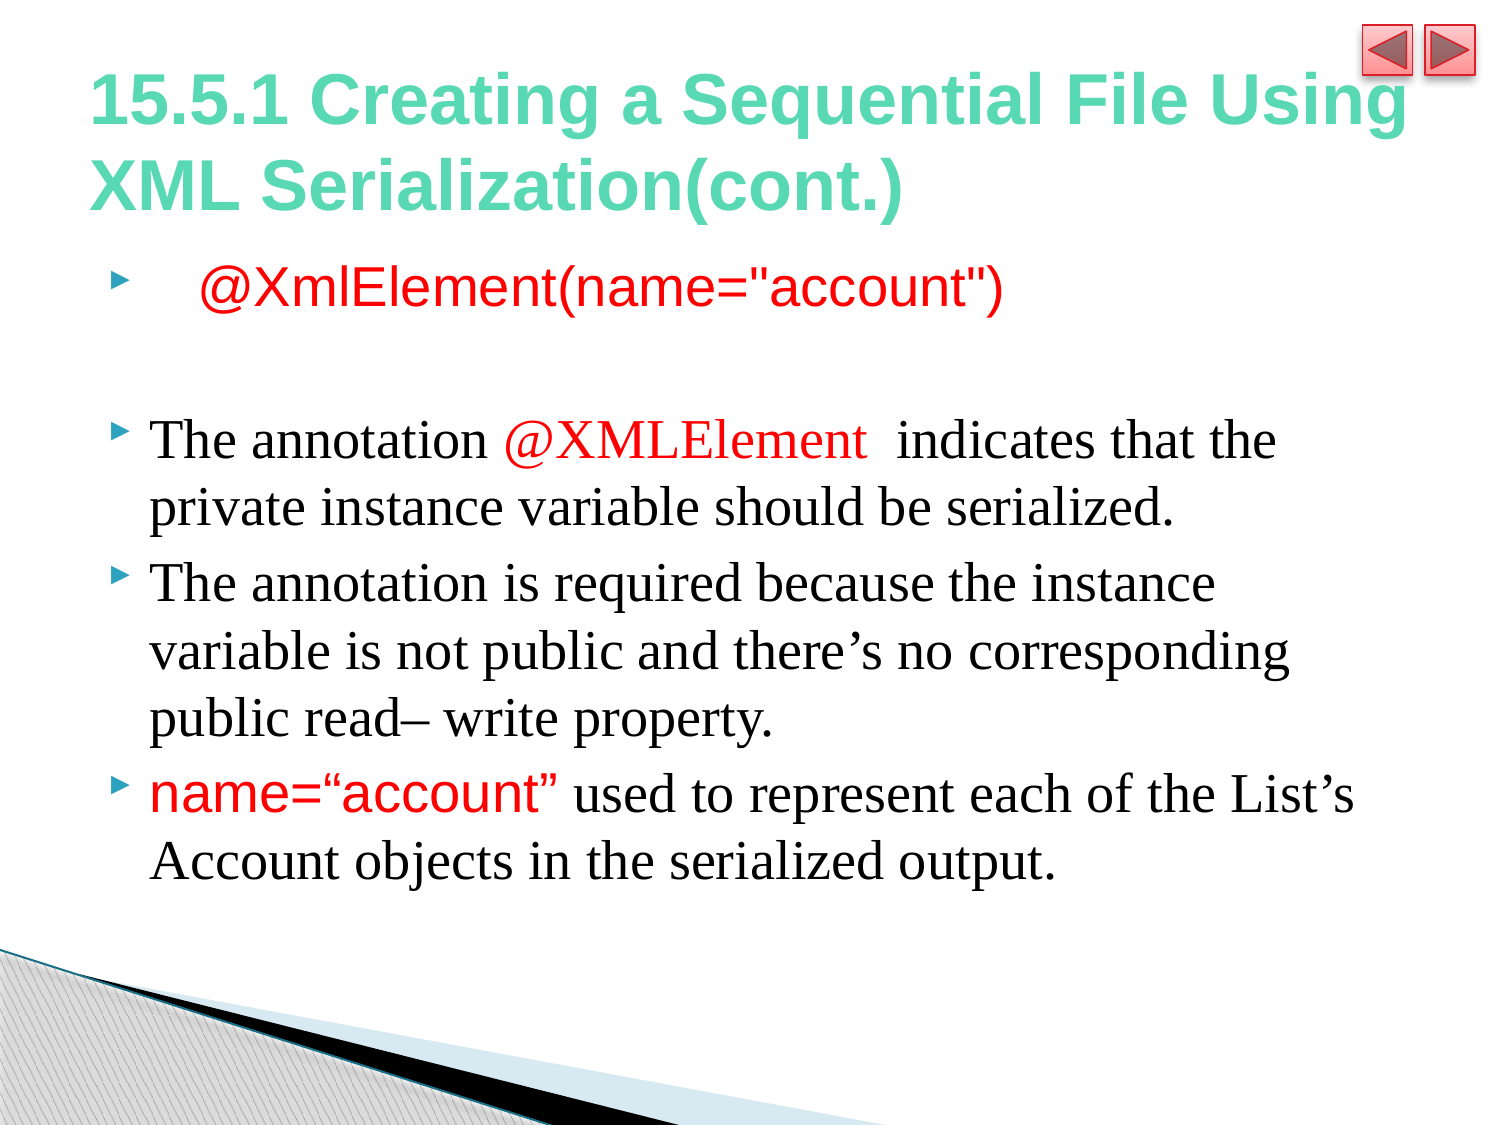

# 15.5.1 Creating a Sequential File Using XML Serialization(cont.)
   @XmlElement(name="account")

The annotation @XMLElement  indicates that the private instance variable should be serialized.
The annotation is required because the instance variable is not public and there’s no corresponding public read– write property.
name=“account” used to represent each of the List’s Account objects in the serialized output.